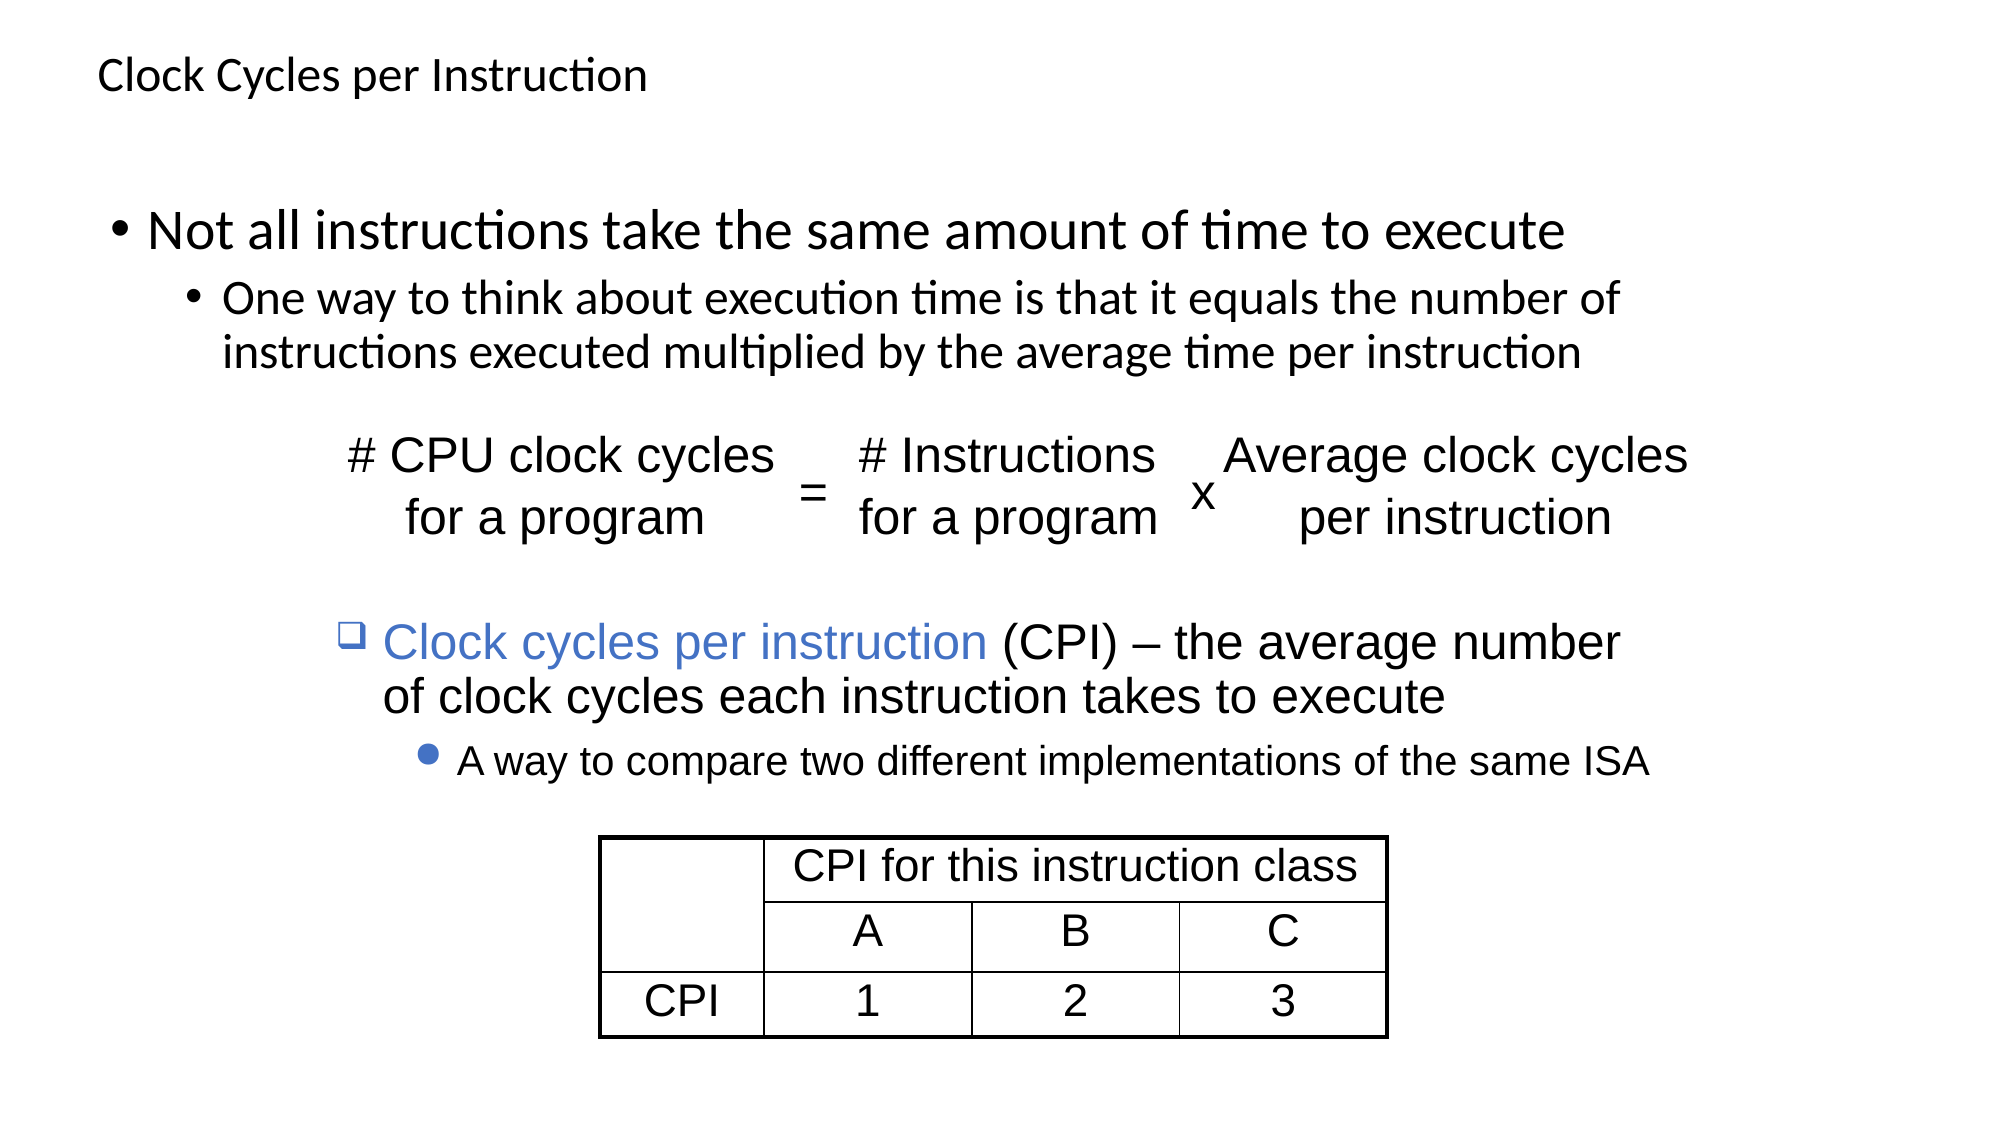

# Clock Cycles per Instruction
Not all instructions take the same amount of time to execute
One way to think about execution time is that it equals the number of instructions executed multiplied by the average time per instruction
# CPU clock cycles      # Instructions     Average clock cycles
                                  =                          x
     for a program           for a program          per instruction
Clock cycles per instruction (CPI) – the average number of clock cycles each instruction takes to execute
A way to compare two different implementations of the same ISA
|  | CPI for this instruction class |  |  |
| --- | --- | --- | --- |
|  | A | B | C |
| CPI | 1 | 2 | 3 |